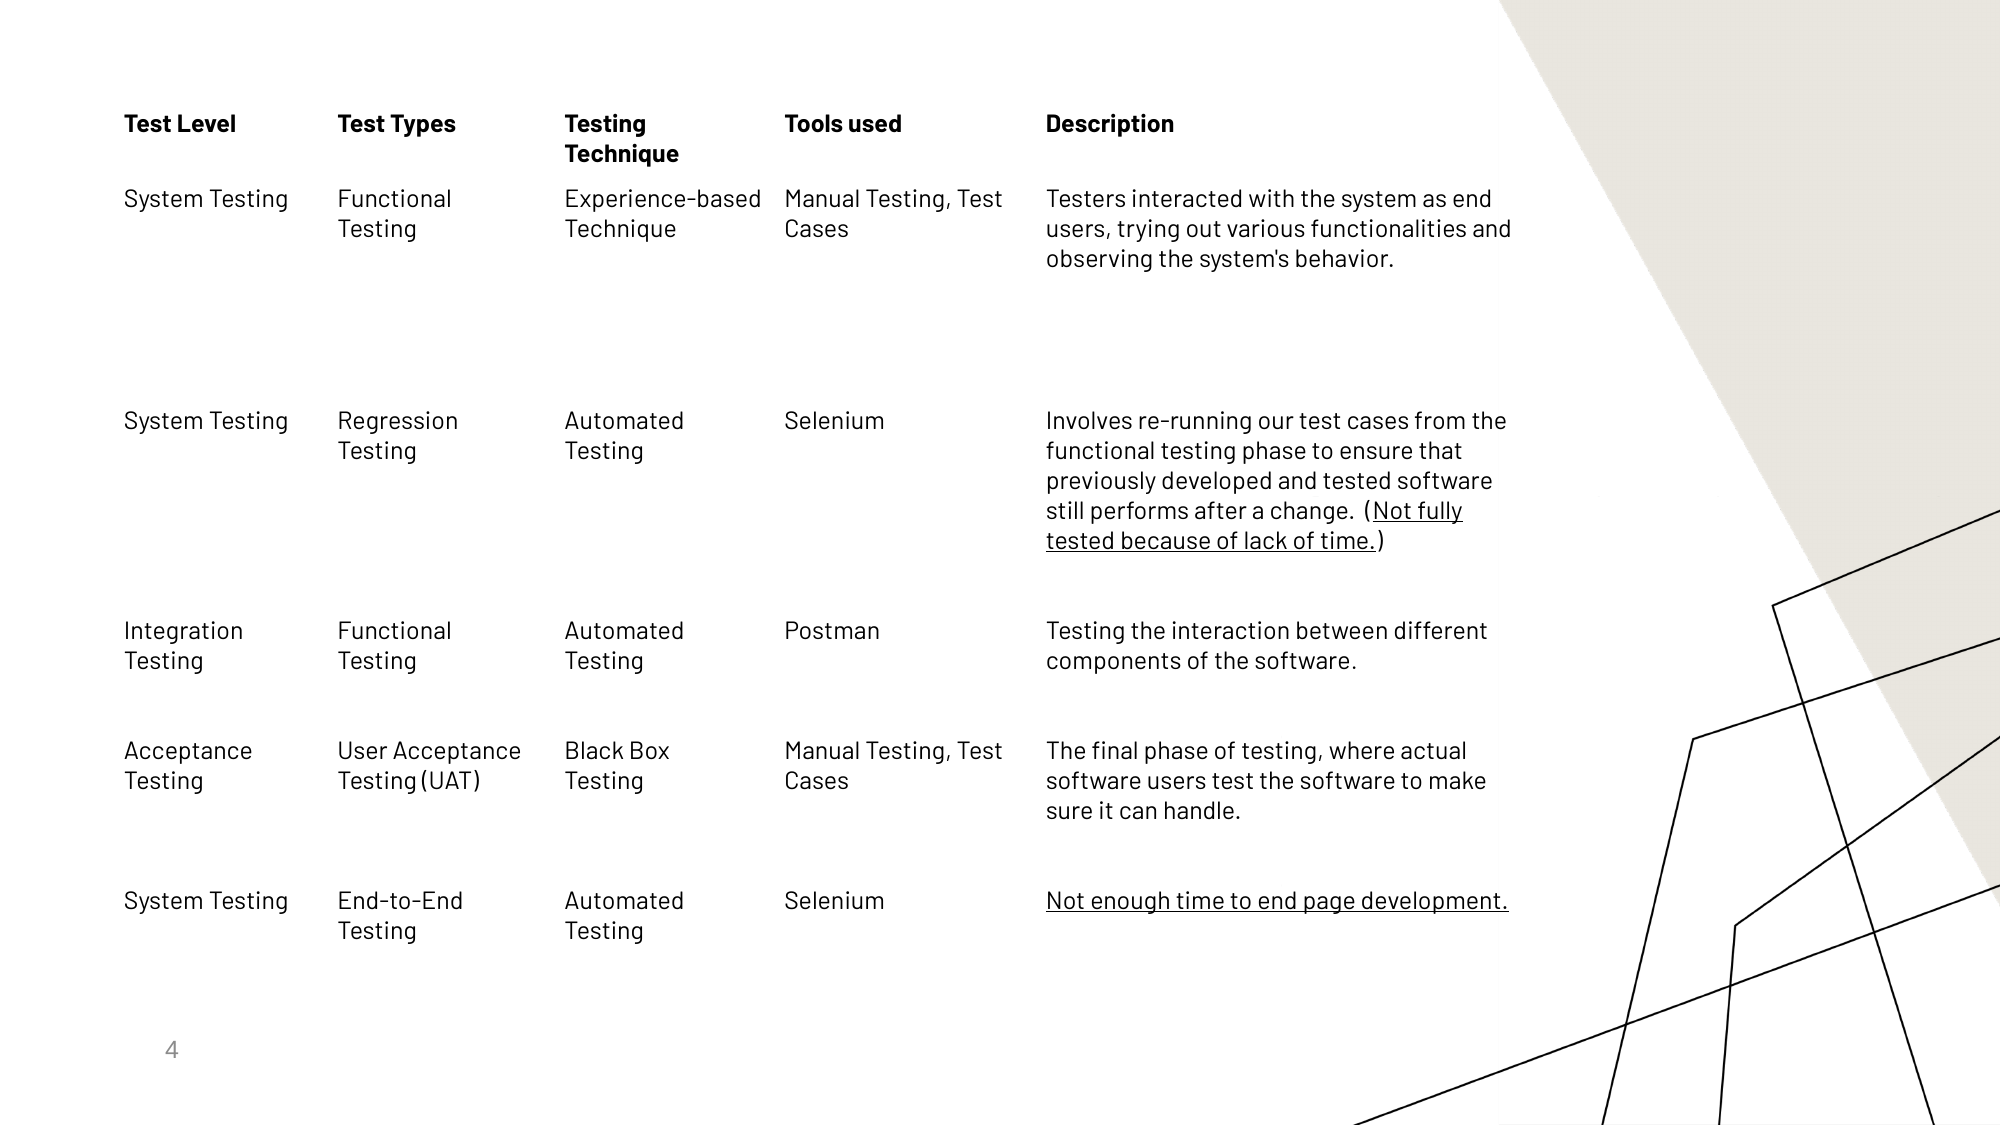

| Test Level | Test Types | Testing Technique | Tools used | Description |
| --- | --- | --- | --- | --- |
| System Testing | Functional Testing | Experience-based Technique | Manual Testing, Test Cases | Testers interacted with the system as end users, trying out various functionalities and observing the system's behavior. |
|  |  |  |  |  |
| System Testing | Regression Testing | Automated Testing | Selenium | Involves re-running our test cases from the functional testing phase to ensure that previously developed and tested software still performs after a change.  (Not fully tested because of lack of time.) |
|  |  |  |  |  |
| Integration Testing | Functional Testing | Automated Testing | Postman | Testing the interaction between different components of the software. |
|  |  |  |  |  |
| Acceptance Testing | User Acceptance Testing (UAT) | Black Box Testing | Manual Testing, Test Cases | The final phase of testing, where actual software users test the software to make sure it can handle. |
|  |  |  |  |  |
| System Testing | End-to-End Testing | Automated Testing | Selenium | Not enough time to end page development. |
4